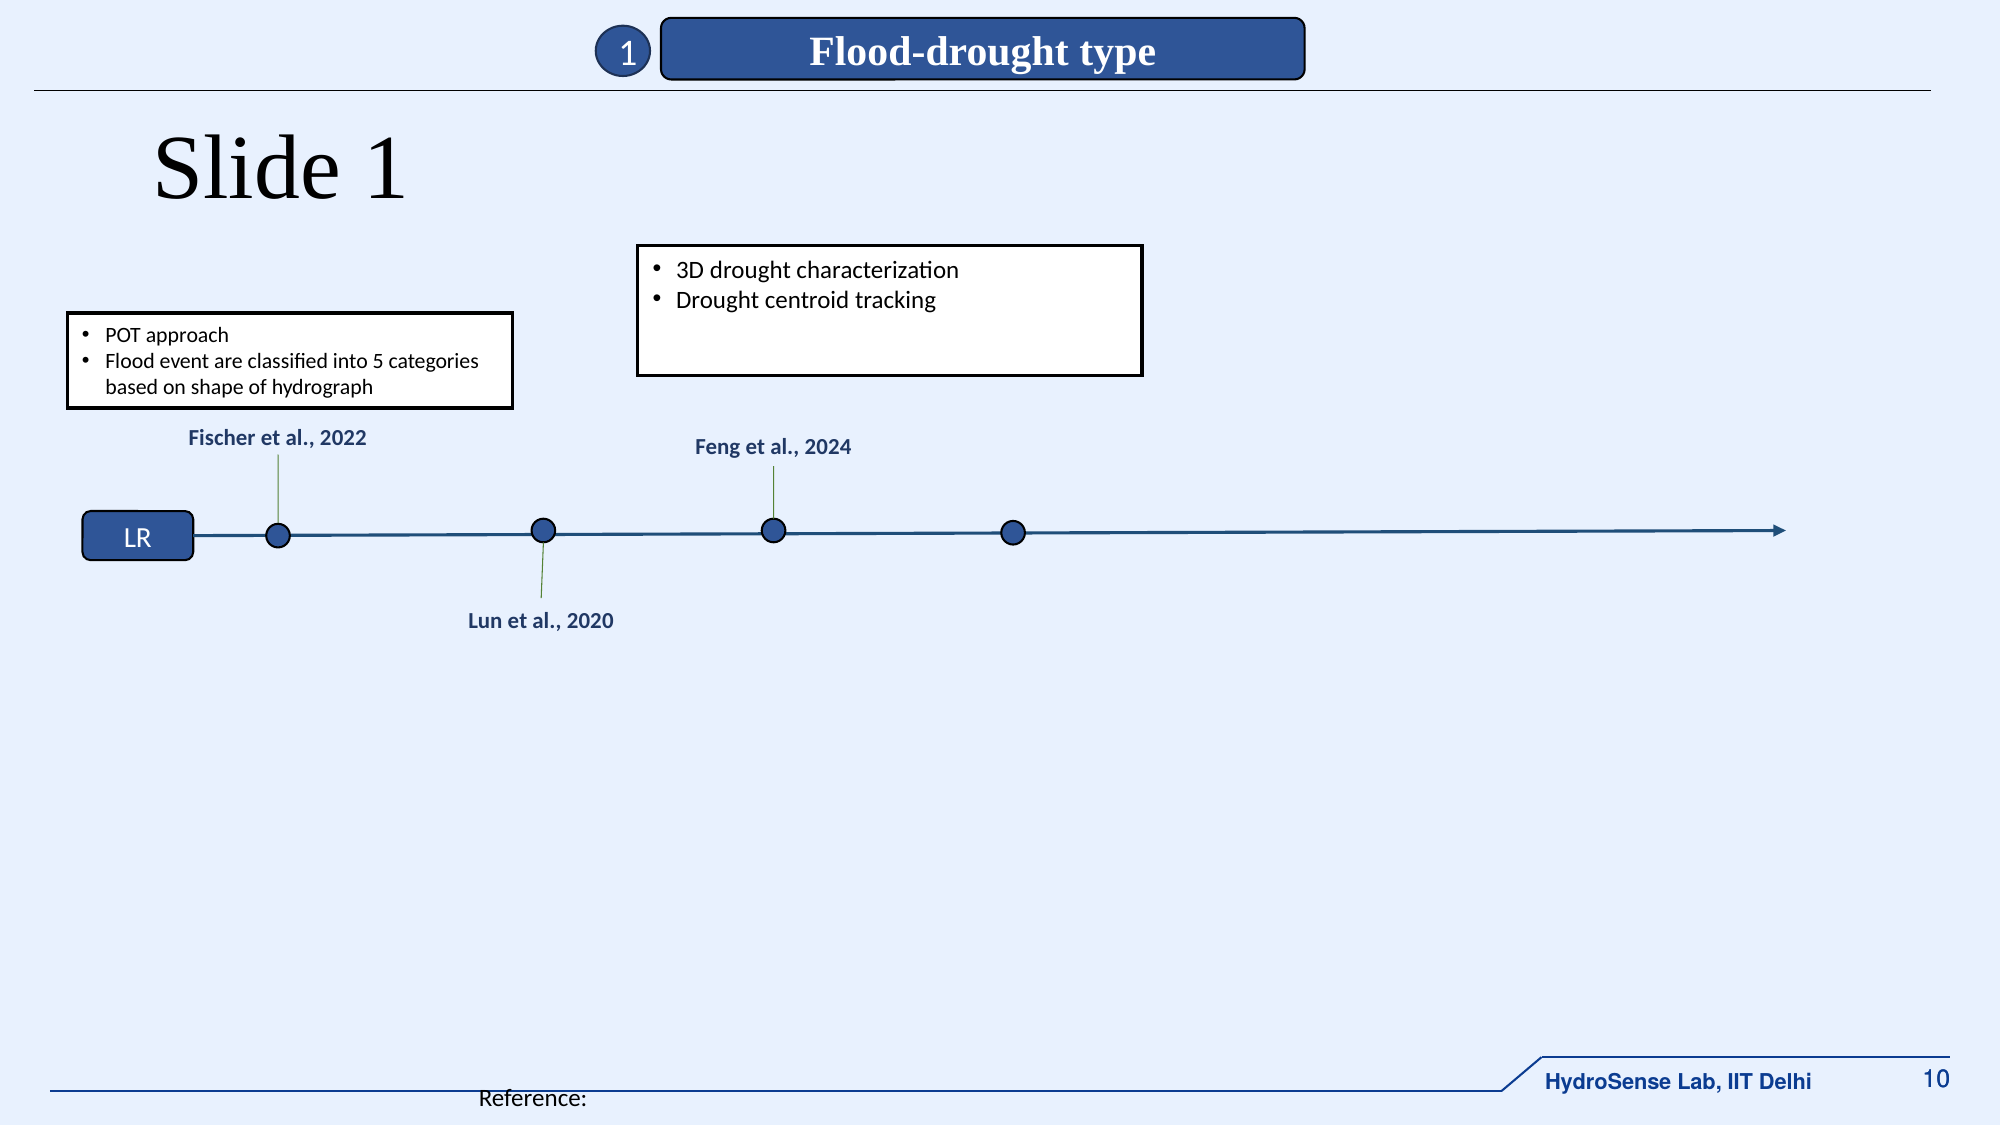

Flood-drought type
1
# Slide 1
3D drought characterization
Drought centroid tracking
POT approach
Flood event are classified into 5 categories based on shape of hydrograph
Fischer et al., 2022
Feng et al., 2024
LR

Lun et al., 2020
Reference: